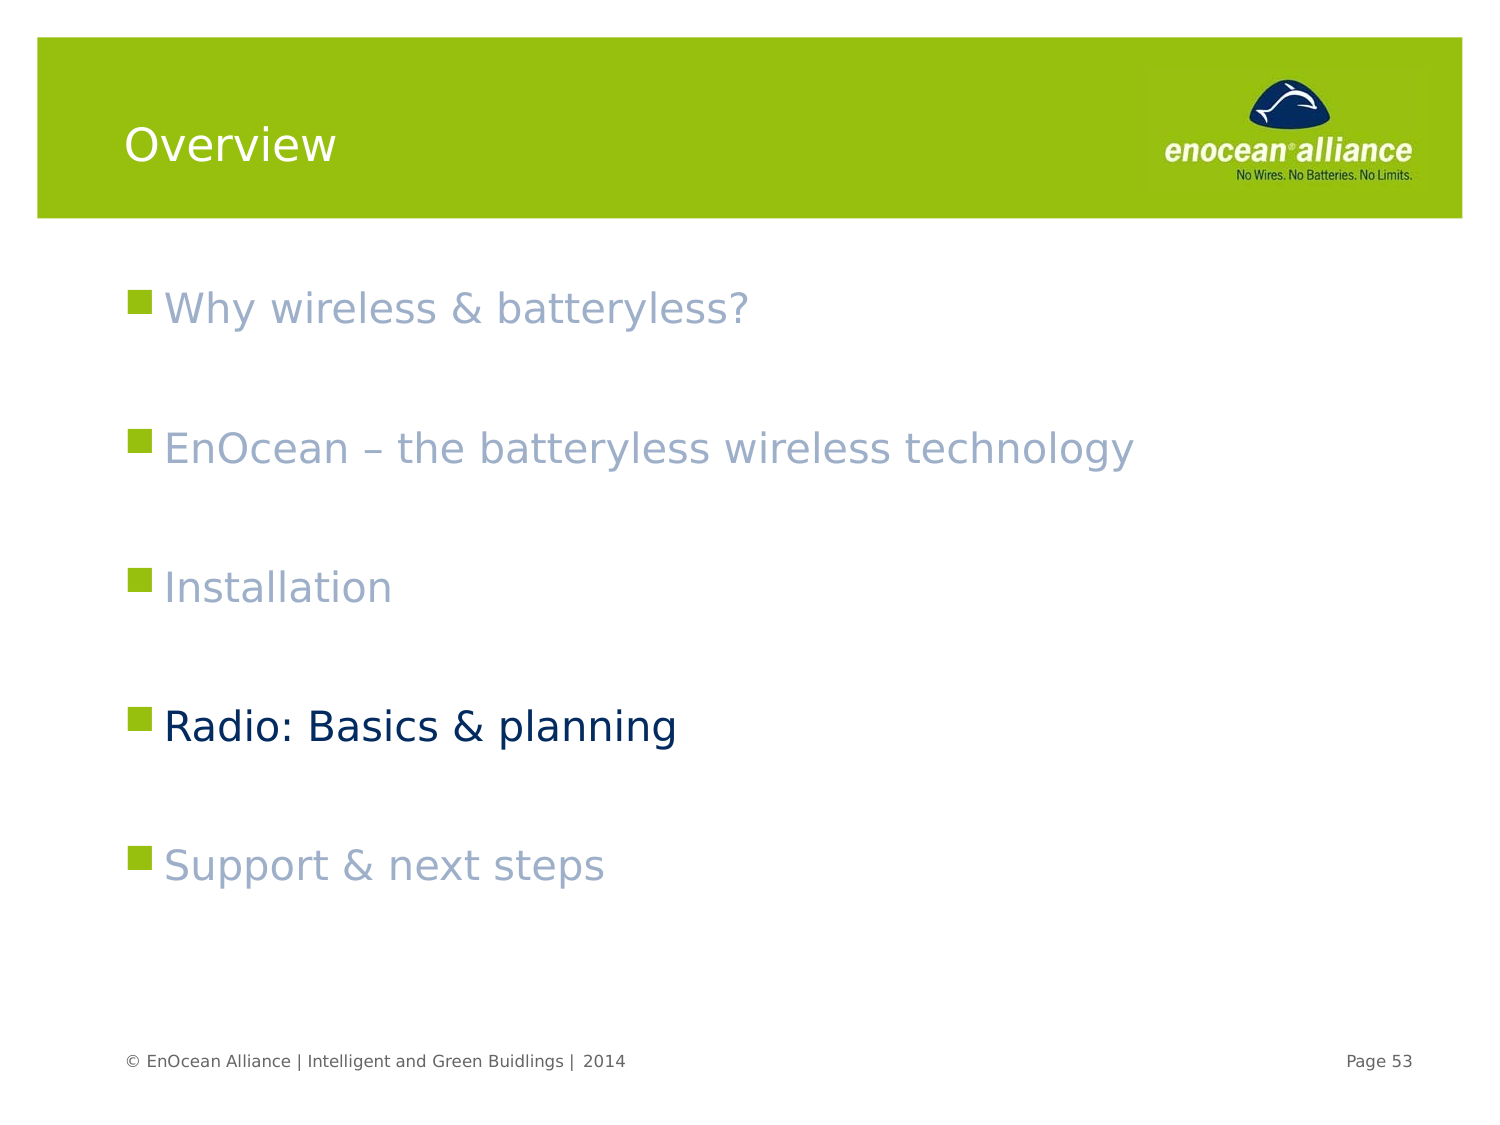

# Overview

Why wireless & batteryless?

EnOcean – the batteryless wireless technology

Installation

Radio: Basics & planning

Support & next steps
© EnOcean Alliance | Intelligent and Green Buidlings | 2014
Page 53